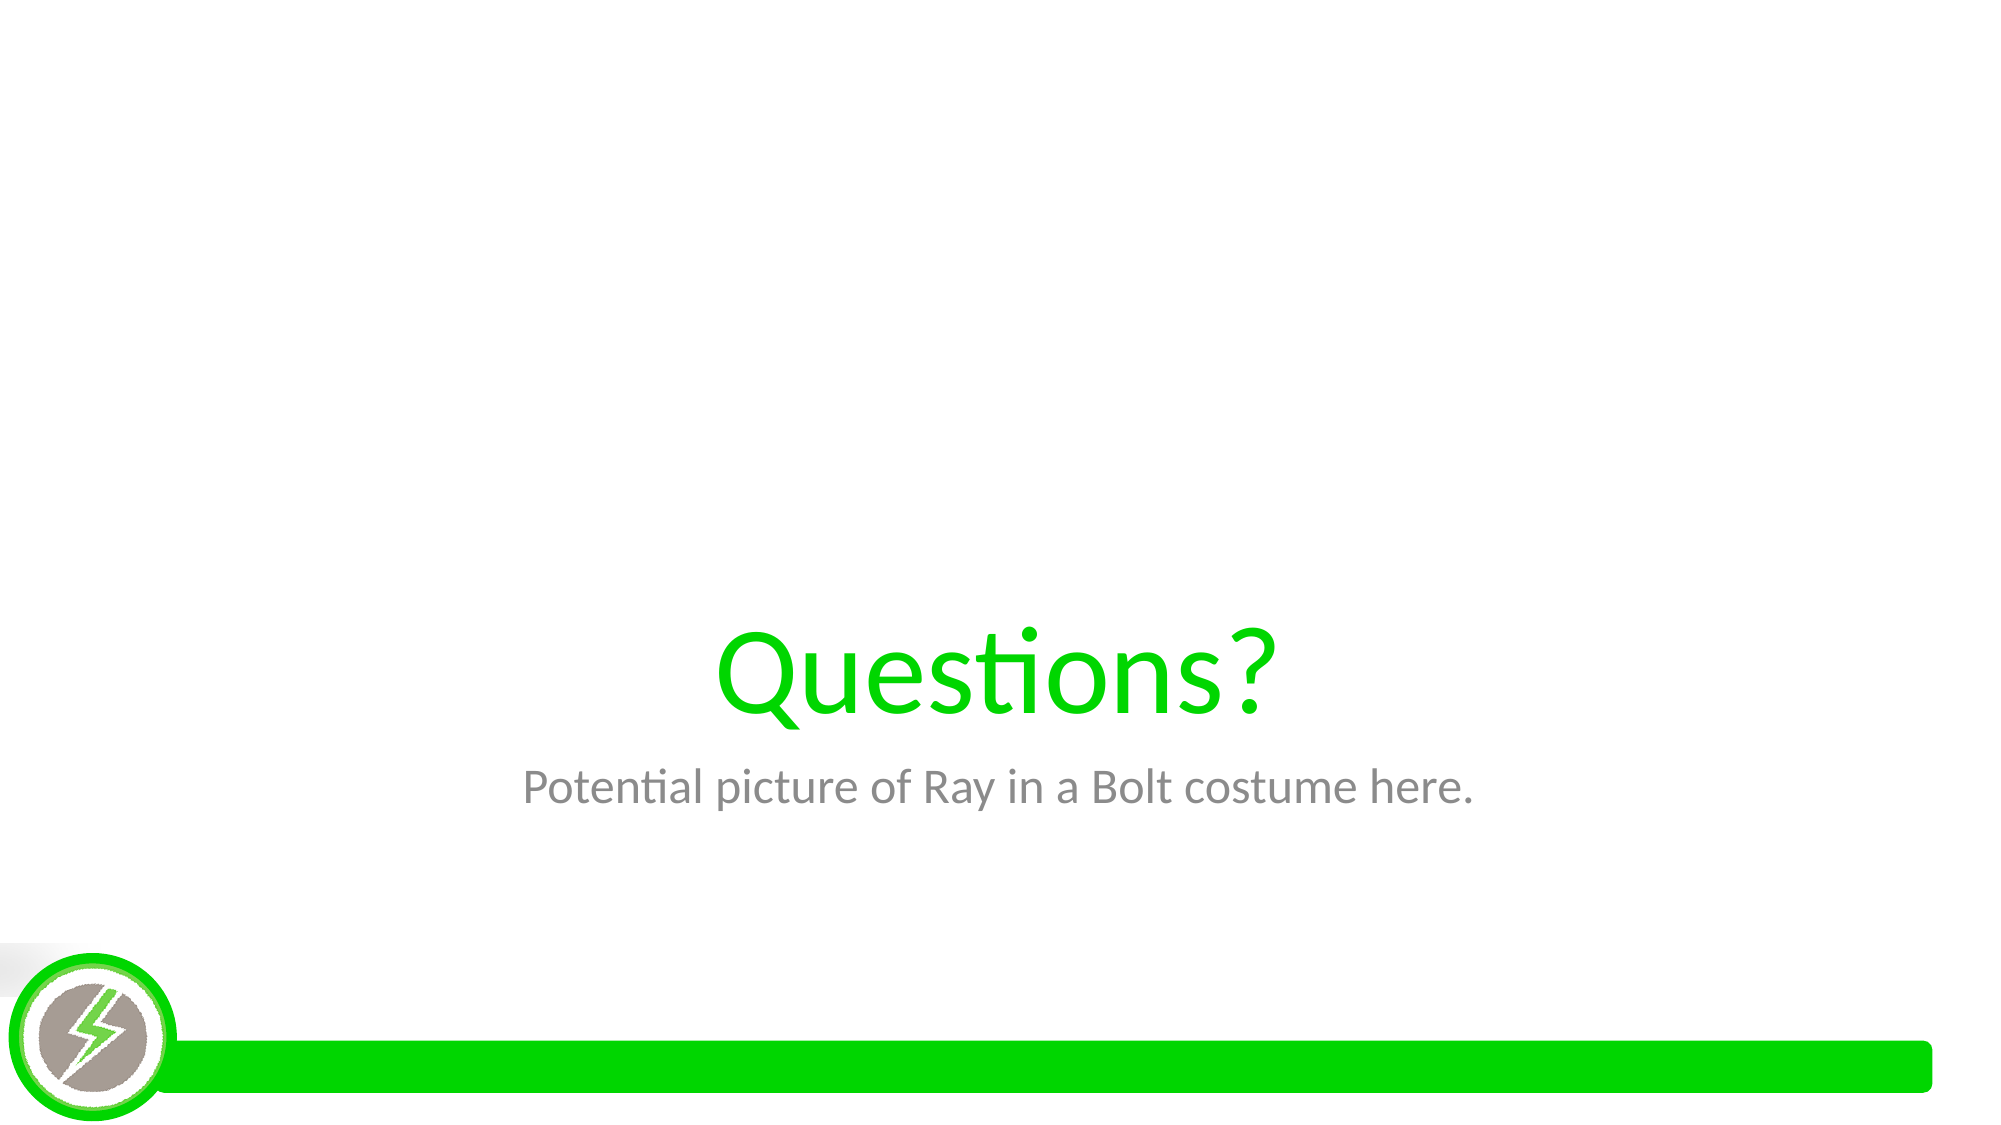

# Questions?
Potential picture of Ray in a Bolt costume here.